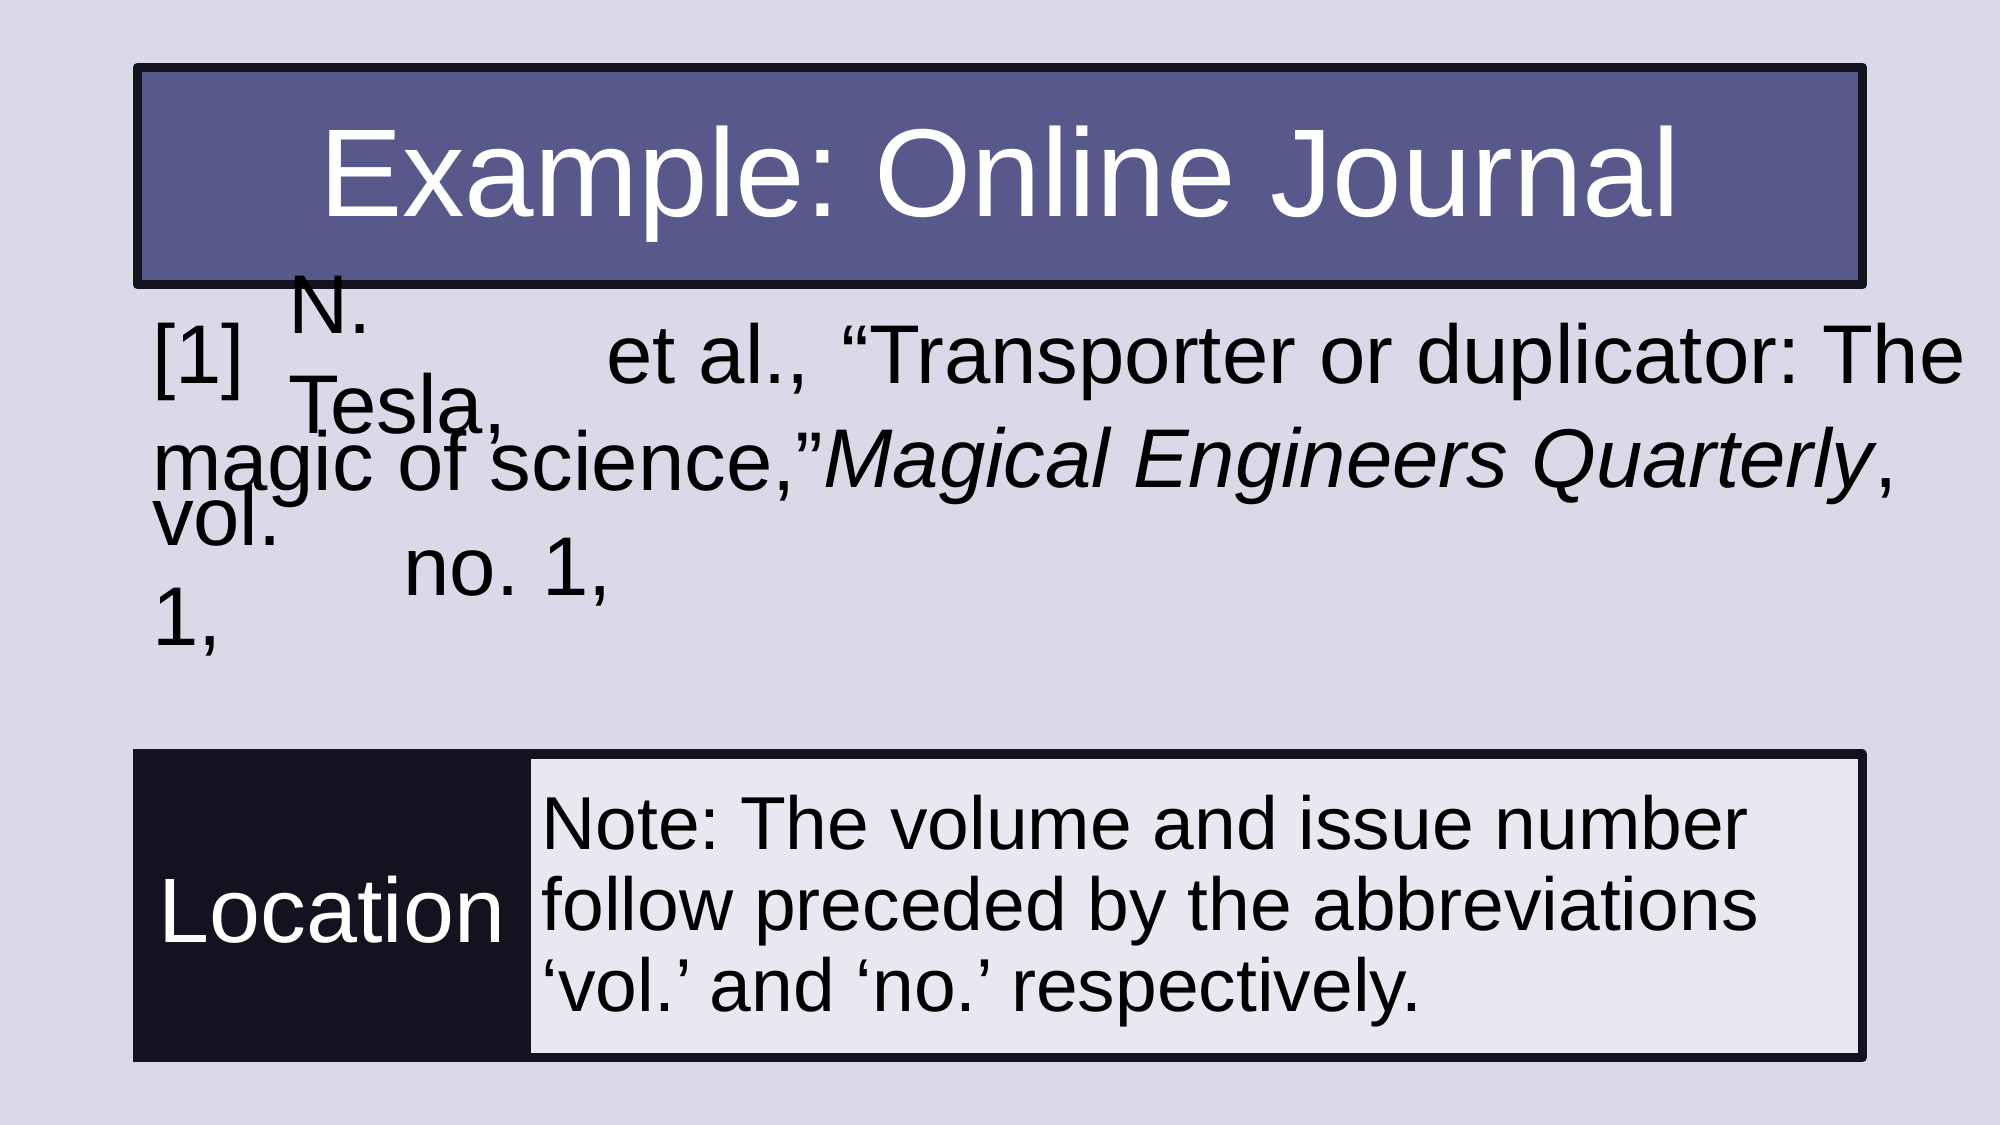

Example: Online Journal
[1]
N. Tesla,
et al.,
“Transporter or duplicator: The
Magical Engineers Quarterly,
magic of science,”
vol. 1,
no. 1,
Location
Note: The volume and issue number follow preceded by the abbreviations ‘vol.’ and ‘no.’ respectively.